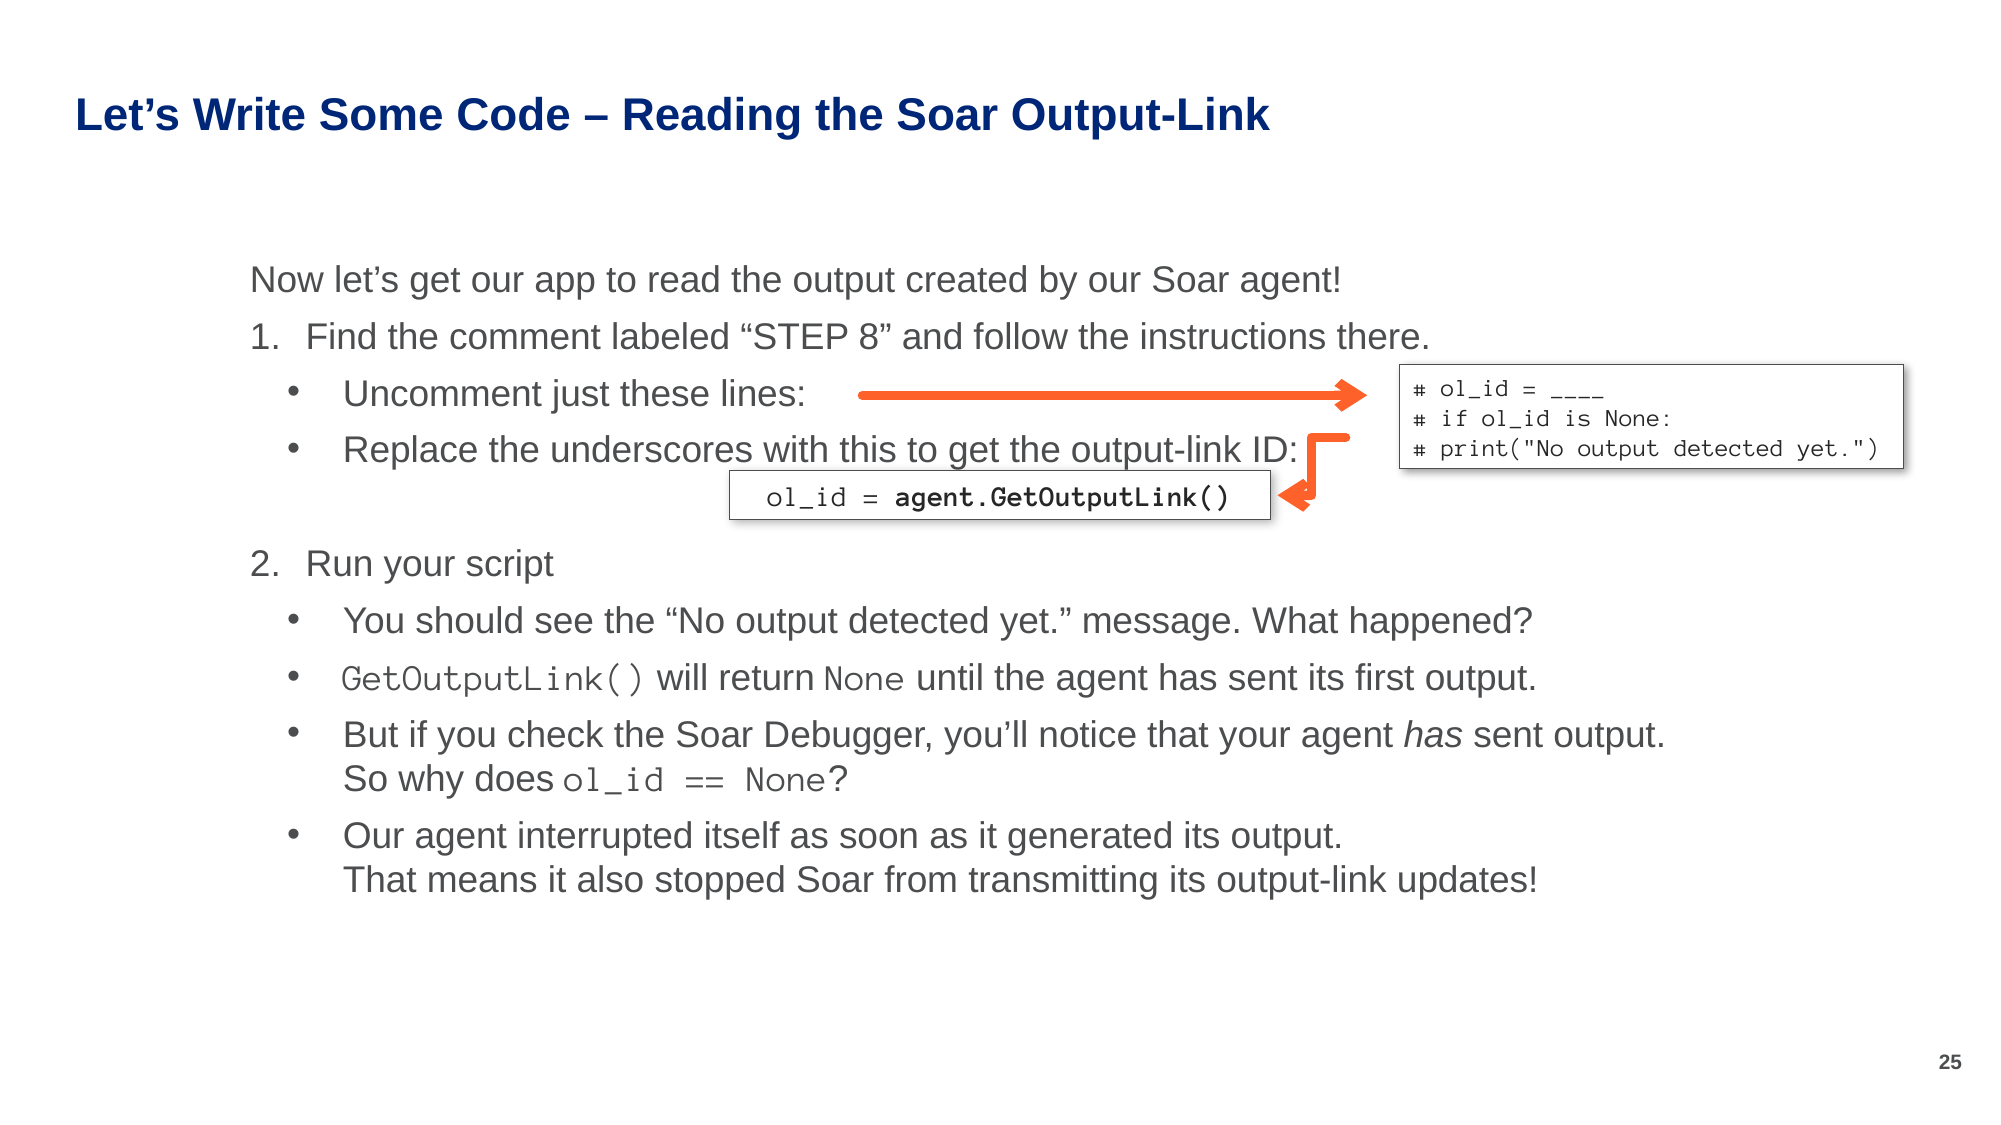

# Let’s Write Some Code – Reading the Soar Output-Link
Now let’s get our app to read the output created by our Soar agent!
Find the comment labeled “STEP 8” and follow the instructions there.
Uncomment just these lines:
Replace the underscores with this to get the output-link ID:

Run your script
You should see the “No output detected yet.” message. What happened?
GetOutputLink() will return None until the agent has sent its first output.
But if you check the Soar Debugger, you’ll notice that your agent has sent output.
So why does ol_id == None?
Our agent interrupted itself as soon as it generated its output.
That means it also stopped Soar from transmitting its output-link updates!
# ol_id = ____
# if ol_id is None:
# print("No output detected yet.")
ol_id = agent.GetOutputLink()